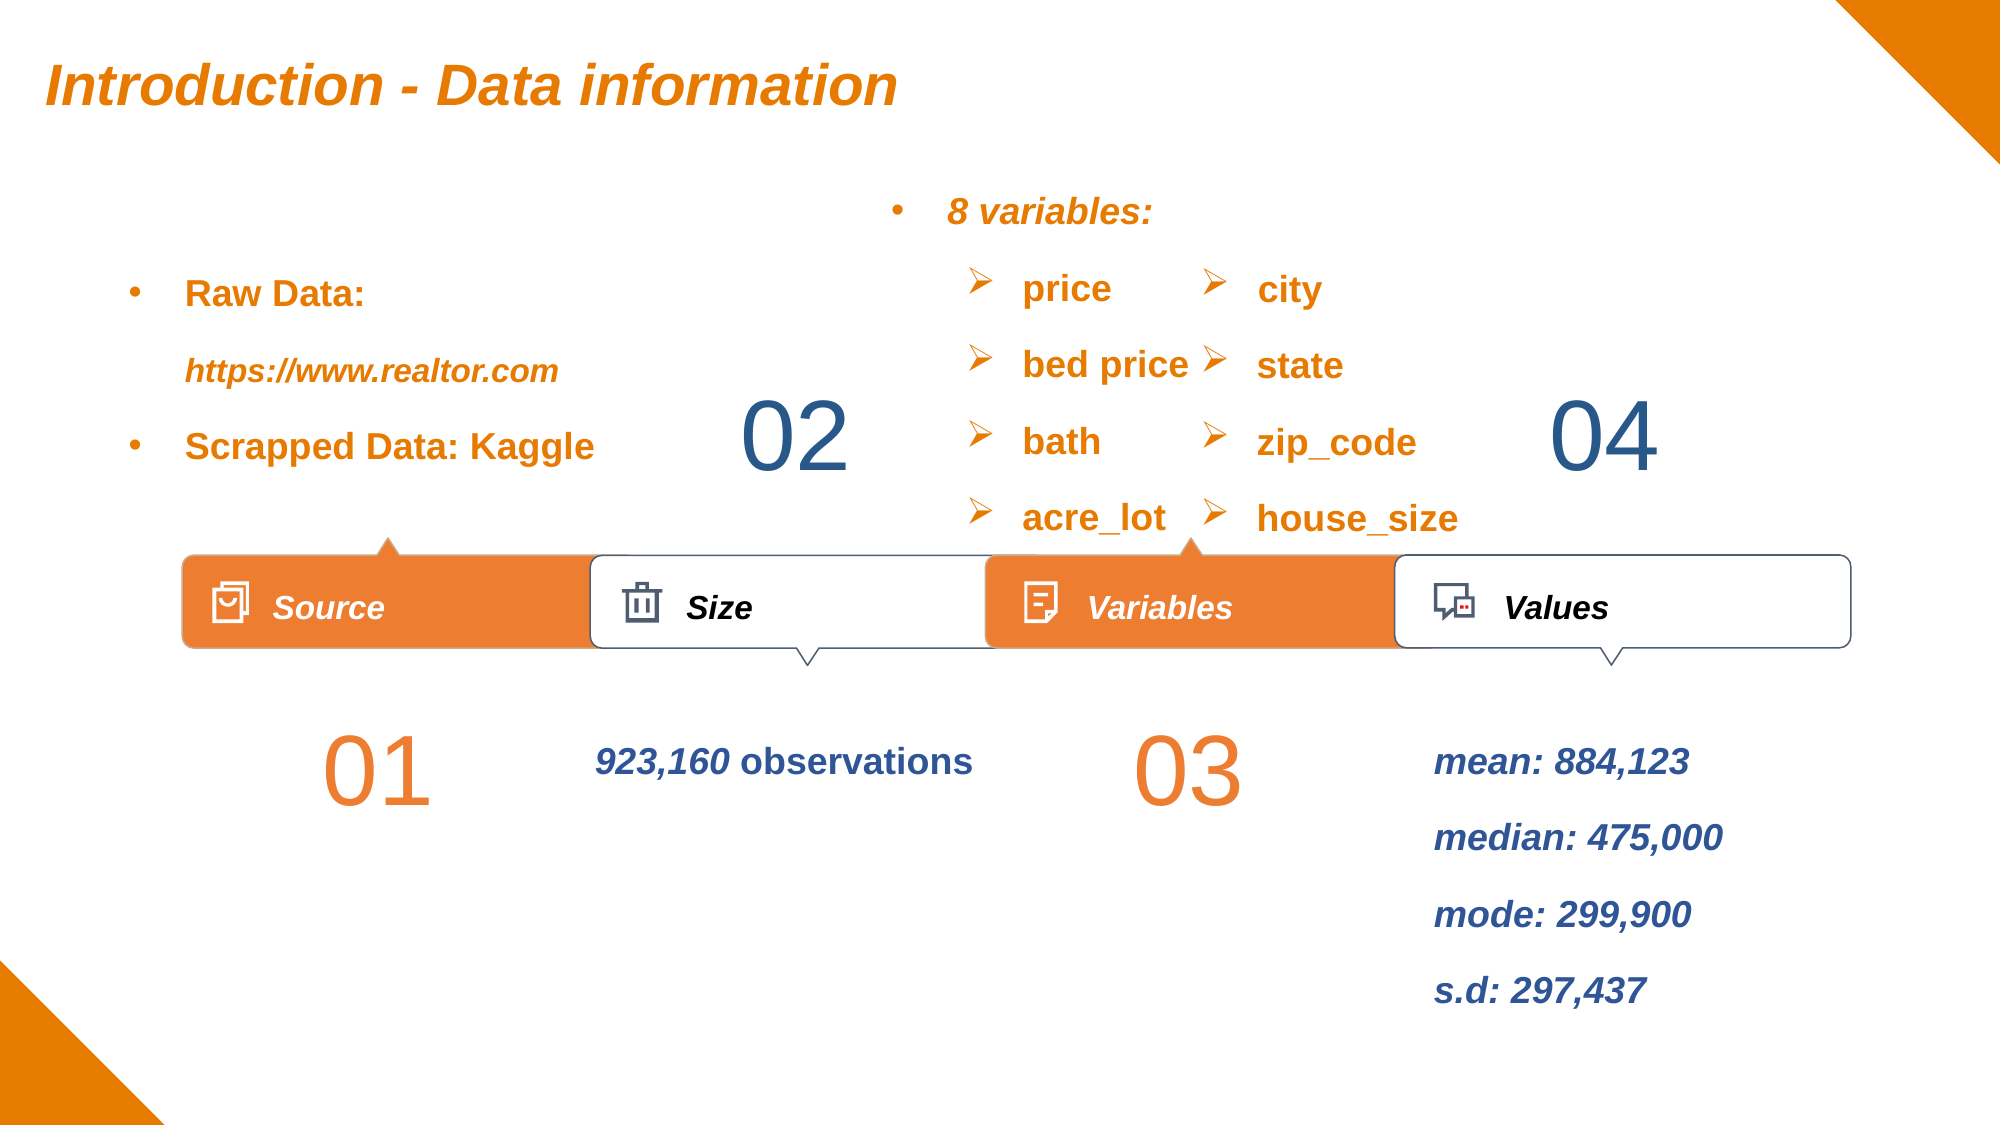

Introduction - Data information
8 variables:
price
bed price
bath
acre_lot

 city
state
zip_code
house_size

Raw Data: https://www.realtor.com
Scrapped Data: Kaggle
02
04

Source
Size

Variables
Values

923,160 observations

mean: 884,123
median: 475,000
mode: 299,900
s.d: 297,437

01
03